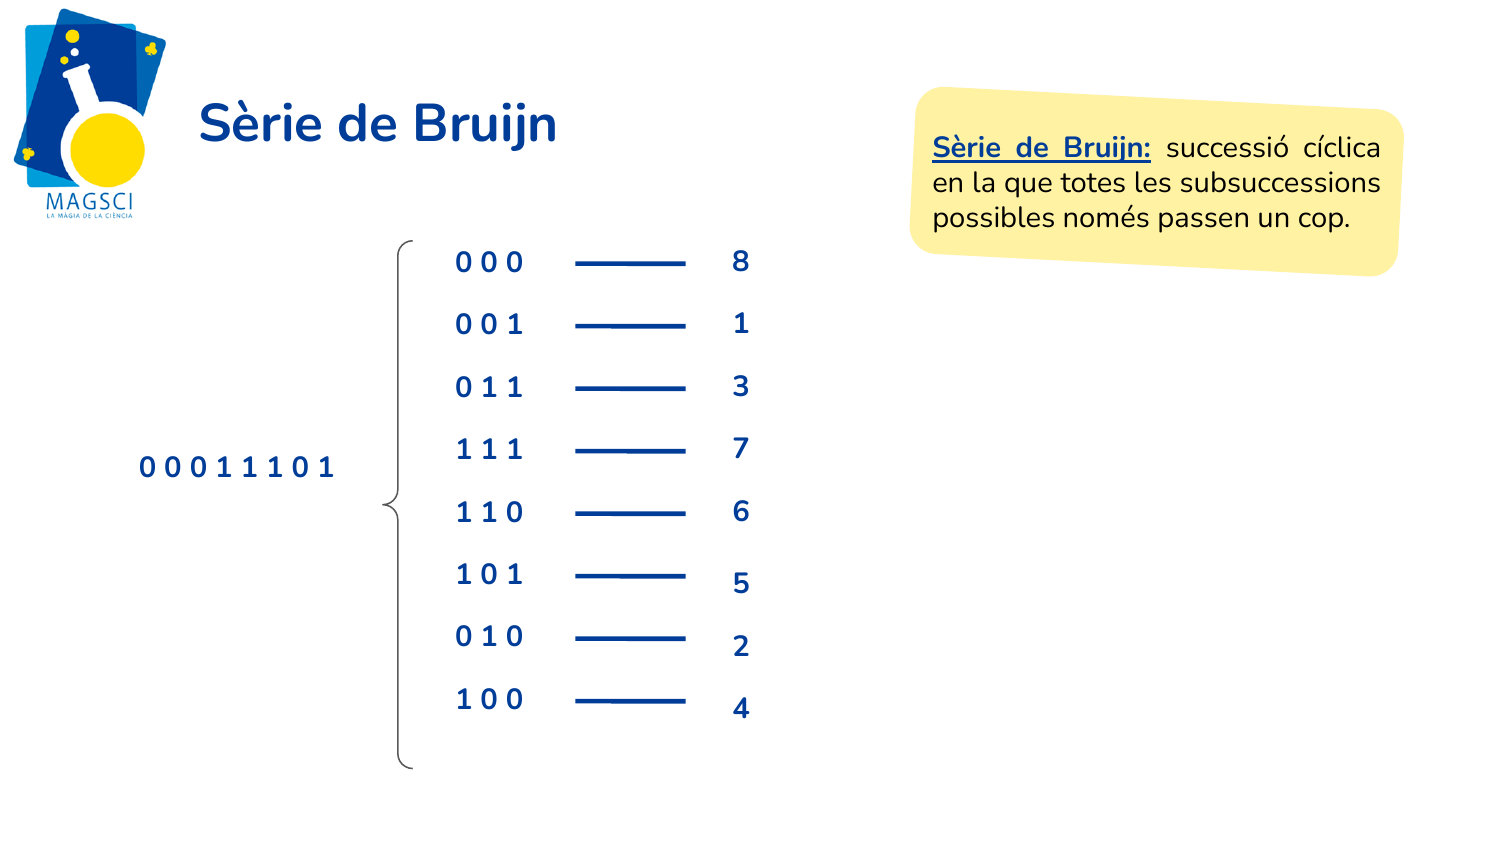

# Sèrie de Bruijn

Sèrie de Bruijn: successió cíclica en la que totes les subsuccessions possibles només passen un cop.
8
0 0 0

1
0 0 1
3
0 1 1
7
1 1 1
0 0 0 1 1 1 0 1
6
1 1 0
1 0 1
5
0 1 0
2
1 0 0
4